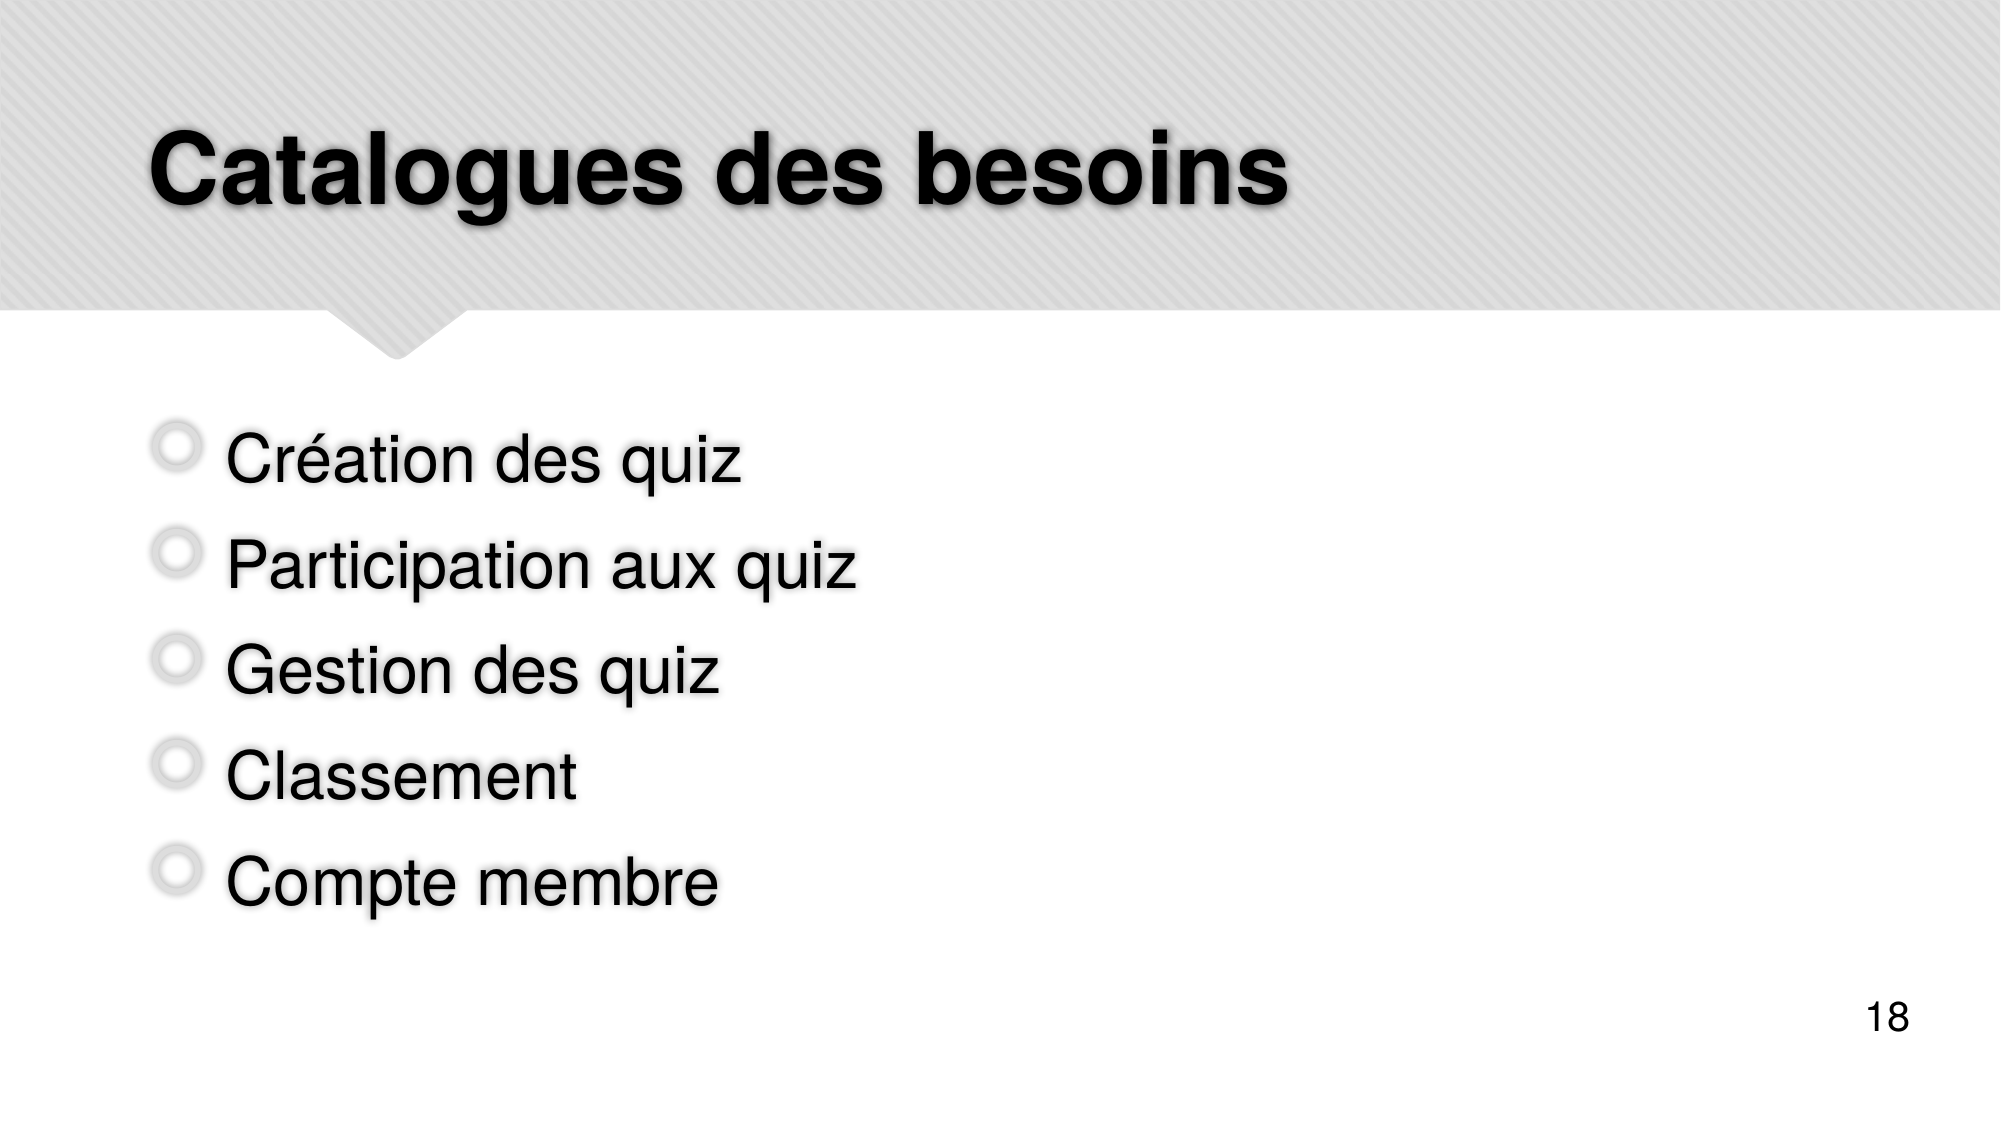

# Catalogues des besoins

 Création des quiz
 Participation aux quiz
 Gestion des quiz
 Classement
 Compte membre

18